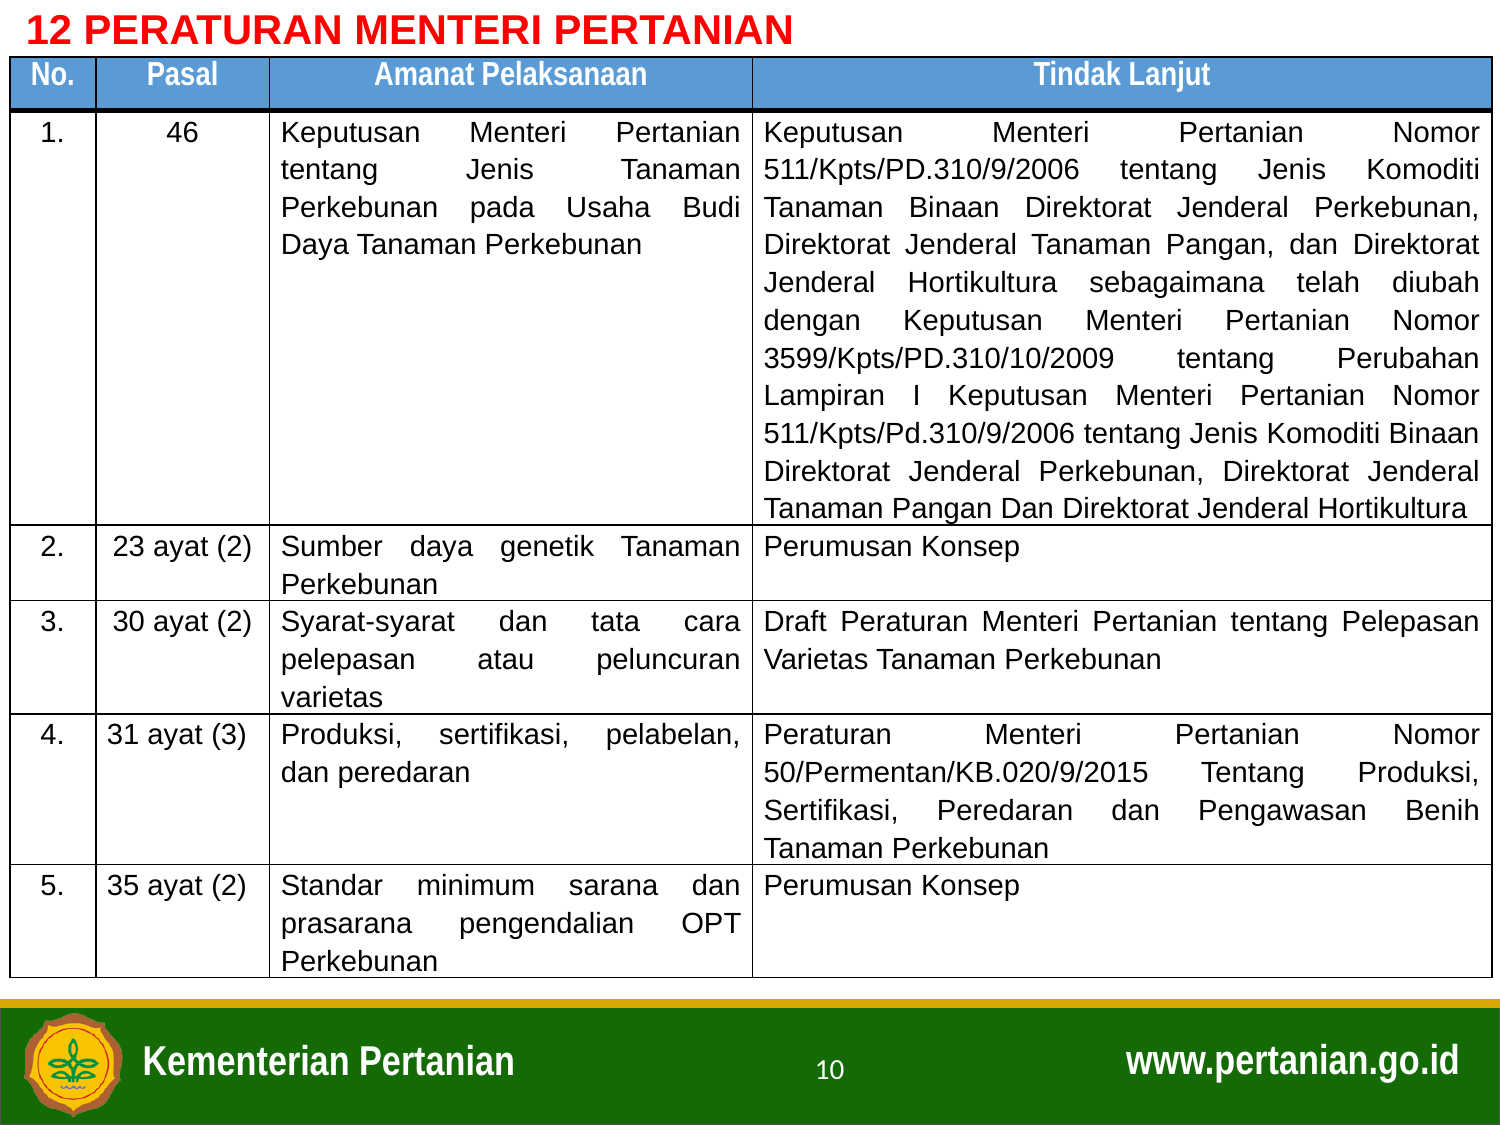

12 PERATURAN MENTERI PERTANIAN
| No. | Pasal | Amanat Pelaksanaan | Tindak Lanjut |
| --- | --- | --- | --- |
| 1. | 46 | Keputusan Menteri Pertanian tentang Jenis Tanaman Perkebunan pada Usaha Budi Daya Tanaman Perkebunan | Keputusan Menteri Pertanian Nomor 511/Kpts/PD.310/9/2006 tentang Jenis Komoditi Tanaman Binaan Direktorat Jenderal Perkebunan, Direktorat Jenderal Tanaman Pangan, dan Direktorat Jenderal Hortikultura sebagaimana telah diubah dengan Keputusan Menteri Pertanian Nomor 3599/Kpts/PD.310/10/2009 tentang Perubahan Lampiran I Keputusan Menteri Pertanian Nomor 511/Kpts/Pd.310/9/2006 tentang Jenis Komoditi Binaan Direktorat Jenderal Perkebunan, Direktorat Jenderal Tanaman Pangan Dan Direktorat Jenderal Hortikultura |
| 2. | 23 ayat (2) | Sumber daya genetik Tanaman Perkebunan | Perumusan Konsep |
| 3. | 30 ayat (2) | Syarat-syarat dan tata cara pelepasan atau peluncuran varietas | Draft Peraturan Menteri Pertanian tentang Pelepasan Varietas Tanaman Perkebunan |
| 4. | 31 ayat (3) | Produksi, sertifikasi, pelabelan, dan peredaran | Peraturan Menteri Pertanian Nomor 50/Permentan/KB.020/9/2015 Tentang Produksi, Sertifikasi, Peredaran dan Pengawasan Benih Tanaman Perkebunan |
| 5. | 35 ayat (2) | Standar minimum sarana dan prasarana pengendalian OPT Perkebunan | Perumusan Konsep |
10